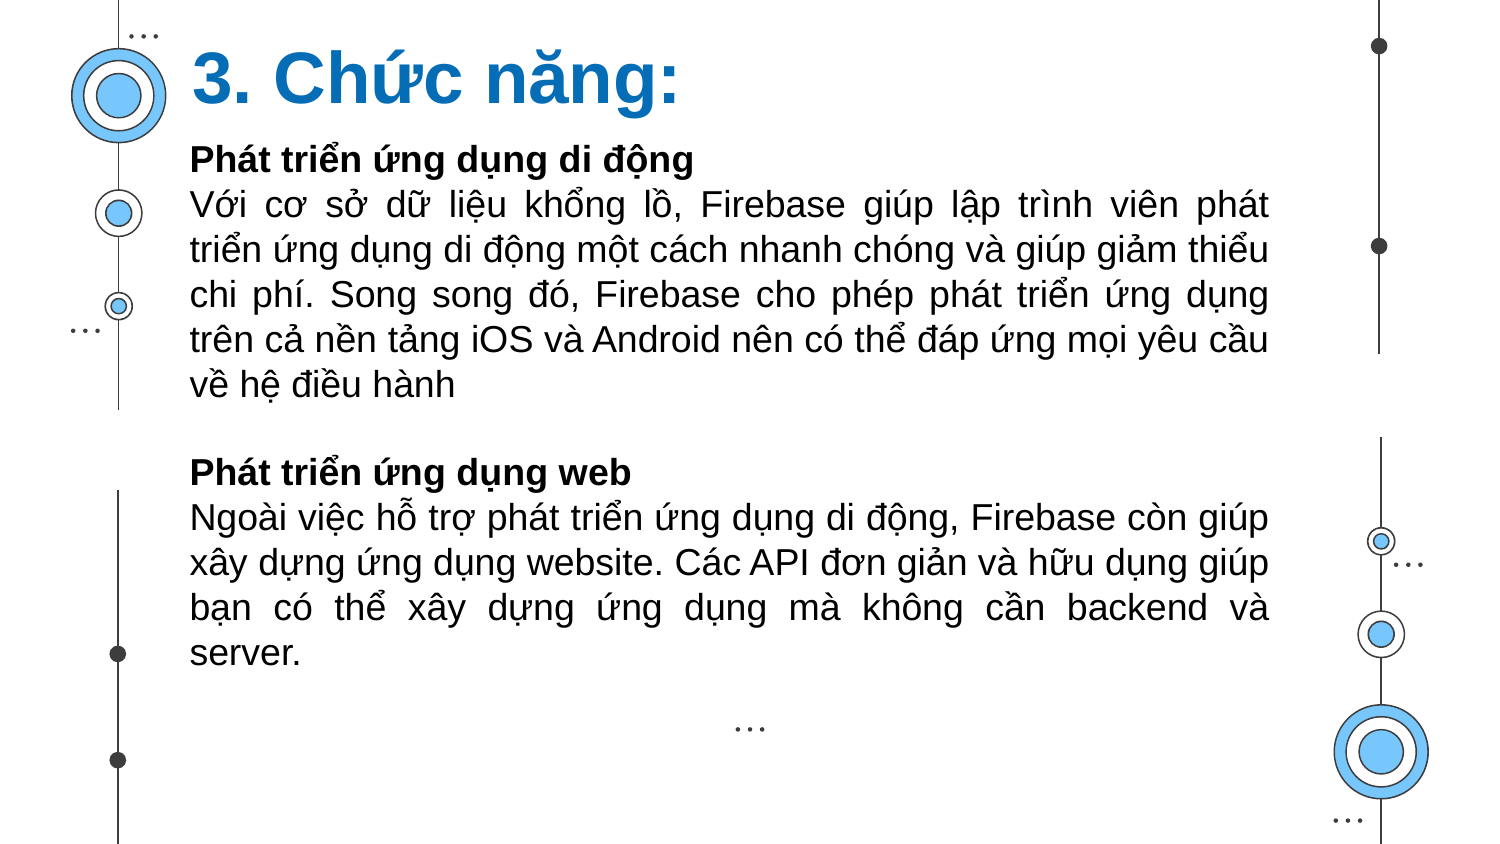

3. Chức năng:
Phát triển ứng dụng di động
Với cơ sở dữ liệu khổng lồ, Firebase giúp lập trình viên phát triển ứng dụng di động một cách nhanh chóng và giúp giảm thiểu chi phí. Song song đó, Firebase cho phép phát triển ứng dụng trên cả nền tảng iOS và Android nên có thể đáp ứng mọi yêu cầu về hệ điều hành
Phát triển ứng dụng web
Ngoài việc hỗ trợ phát triển ứng dụng di động, Firebase còn giúp xây dựng ứng dụng website. Các API đơn giản và hữu dụng giúp bạn có thể xây dựng ứng dụng mà không cần backend và server.